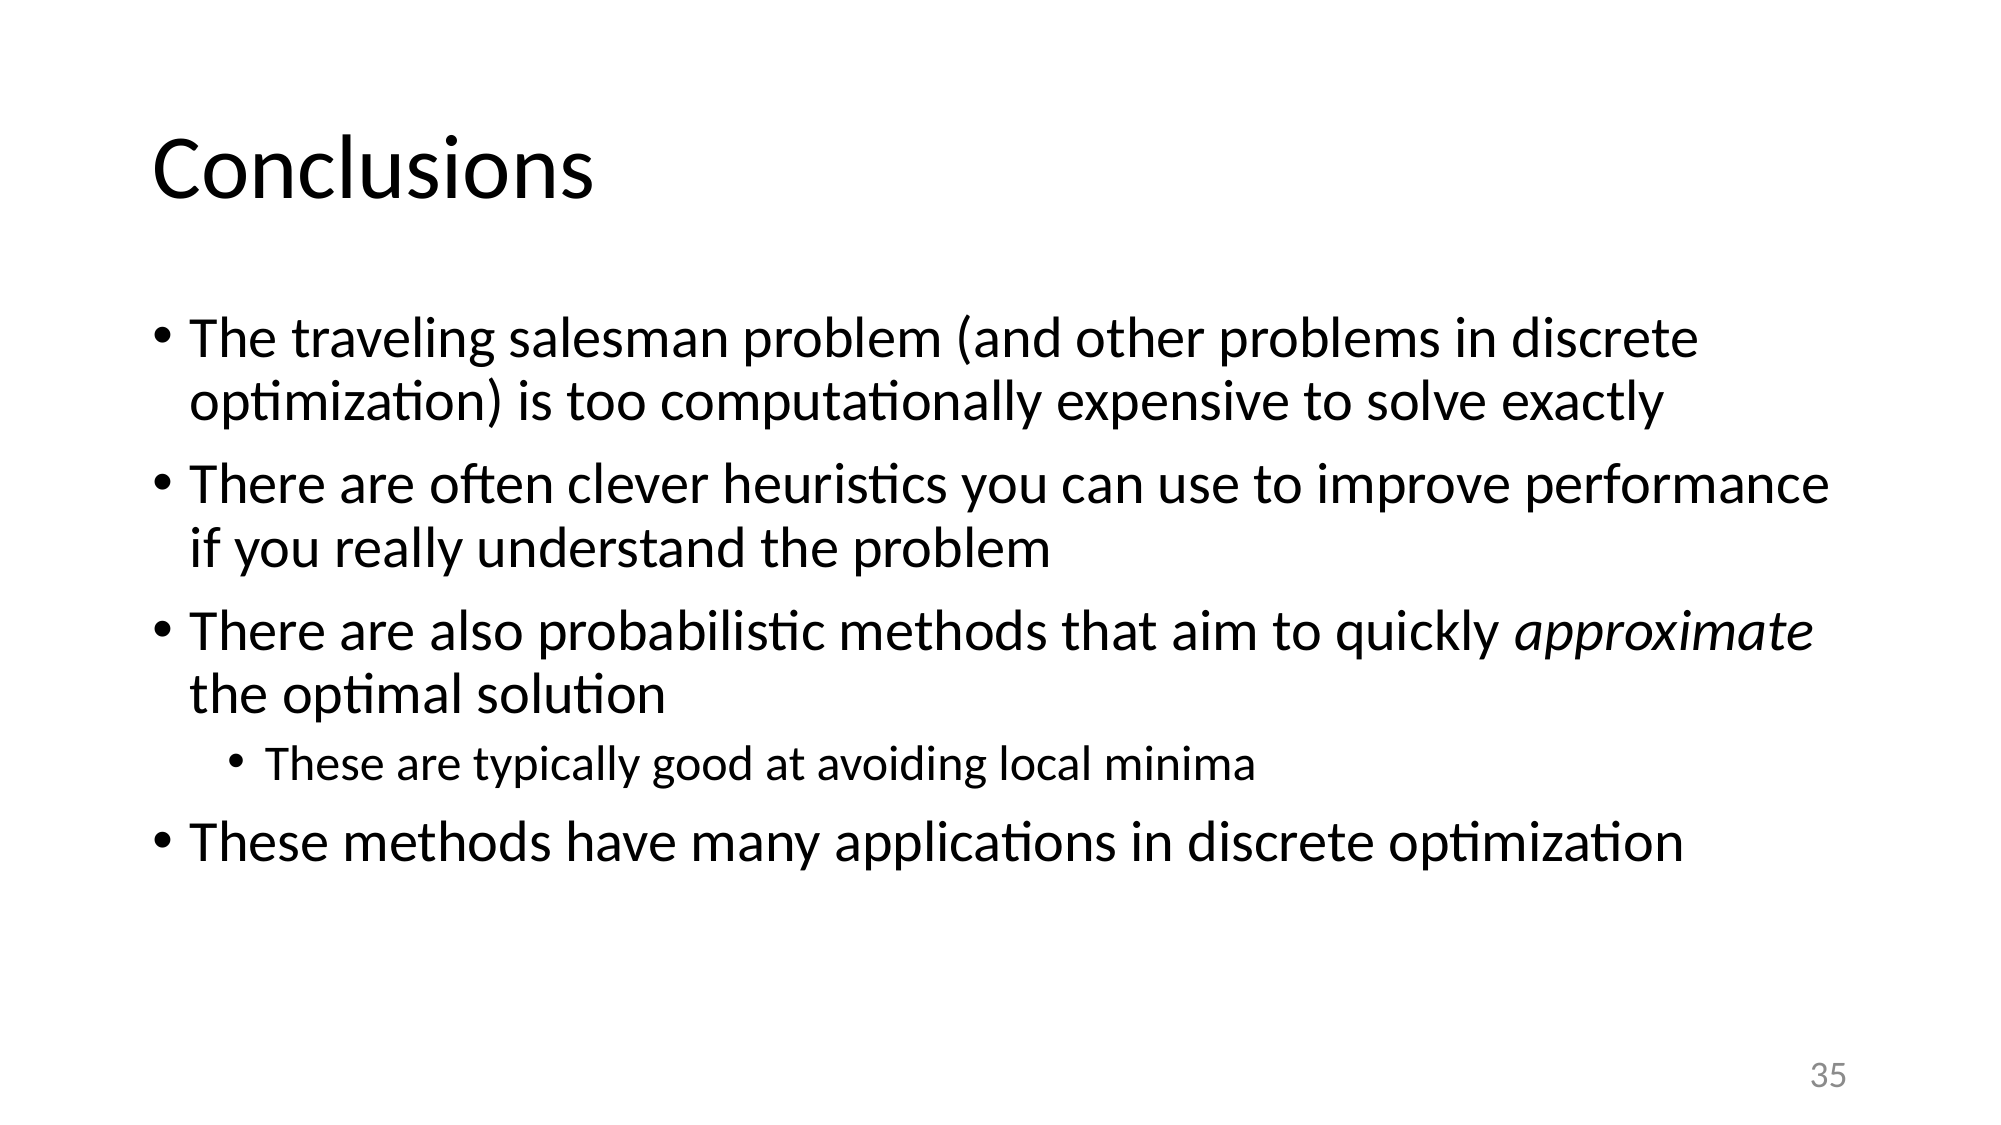

# Conclusions
The traveling salesman problem (and other problems in discrete optimization) is too computationally expensive to solve exactly
There are often clever heuristics you can use to improve performance if you really understand the problem
There are also probabilistic methods that aim to quickly approximate the optimal solution
These are typically good at avoiding local minima
These methods have many applications in discrete optimization
35